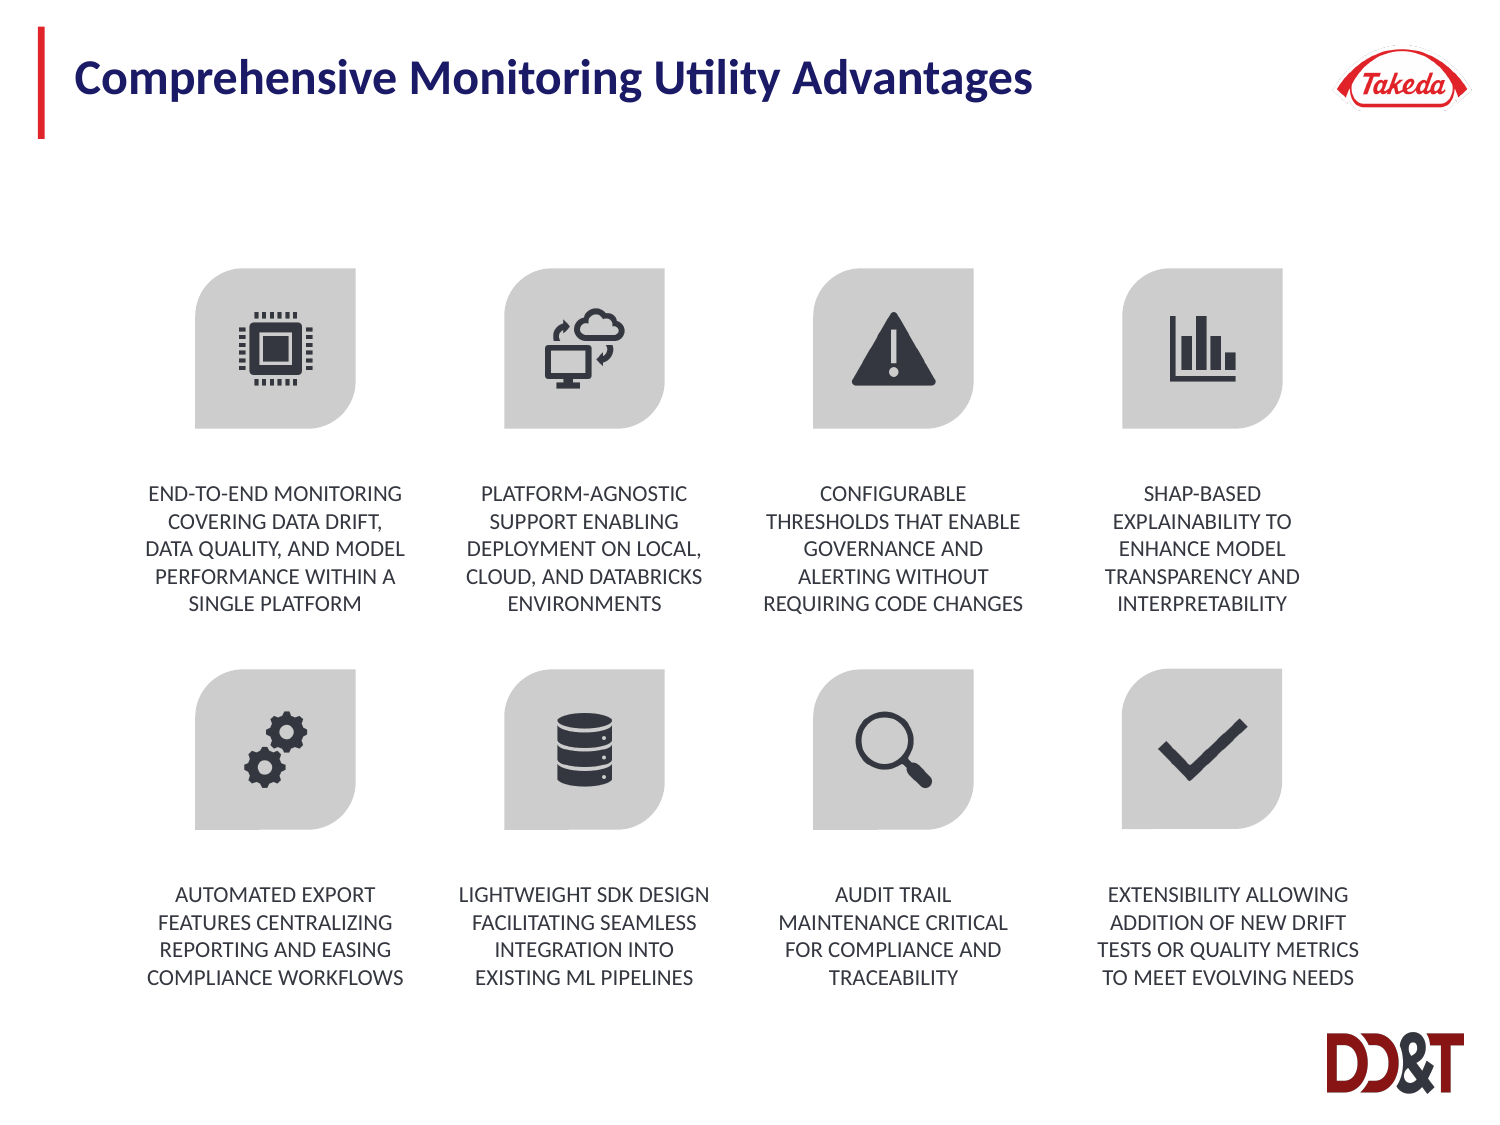

# Comprehensive Monitoring Utility Advantages
End-to-end monitoring covering data drift, data quality, and model performance within a single platform
Platform-agnostic support enabling deployment on local, cloud, and Databricks environments
Configurable thresholds that enable governance and alerting without requiring code changes
SHAP-based explainability to enhance model transparency and interpretability
Automated export features centralizing reporting and easing compliance workflows
Lightweight SDK design facilitating seamless integration into existing ML pipelines
Audit trail maintenance critical for compliance and traceability
Extensibility allowing addition of new drift tests or quality metrics to meet evolving needs